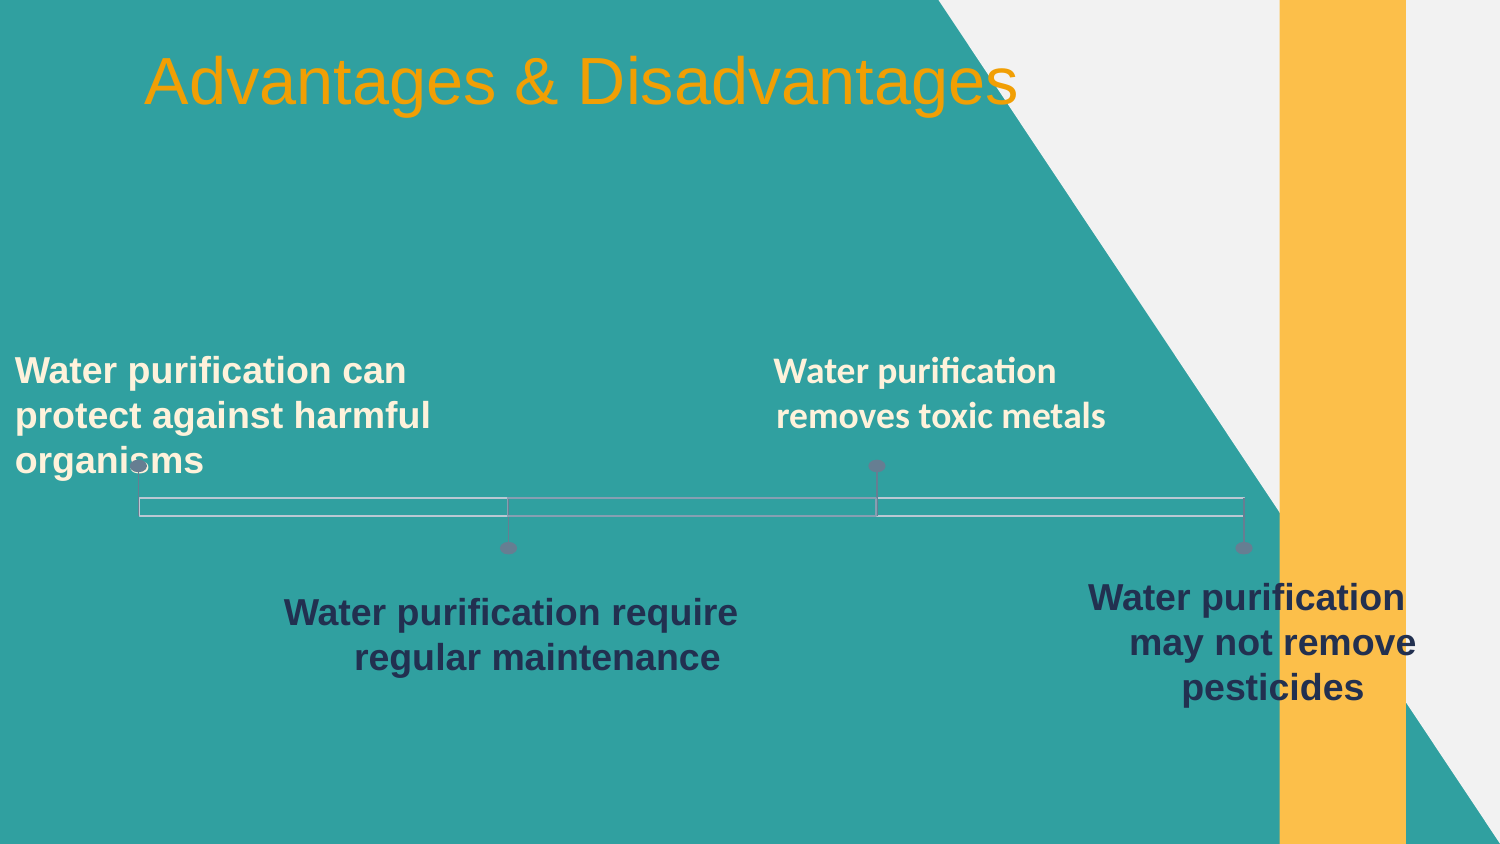

# Advantages & Disadvantages
Water purification removes toxic metals

Water purification can protect against harmful organisms

Water purification may not remove pesticides

Water purification require regular maintenance